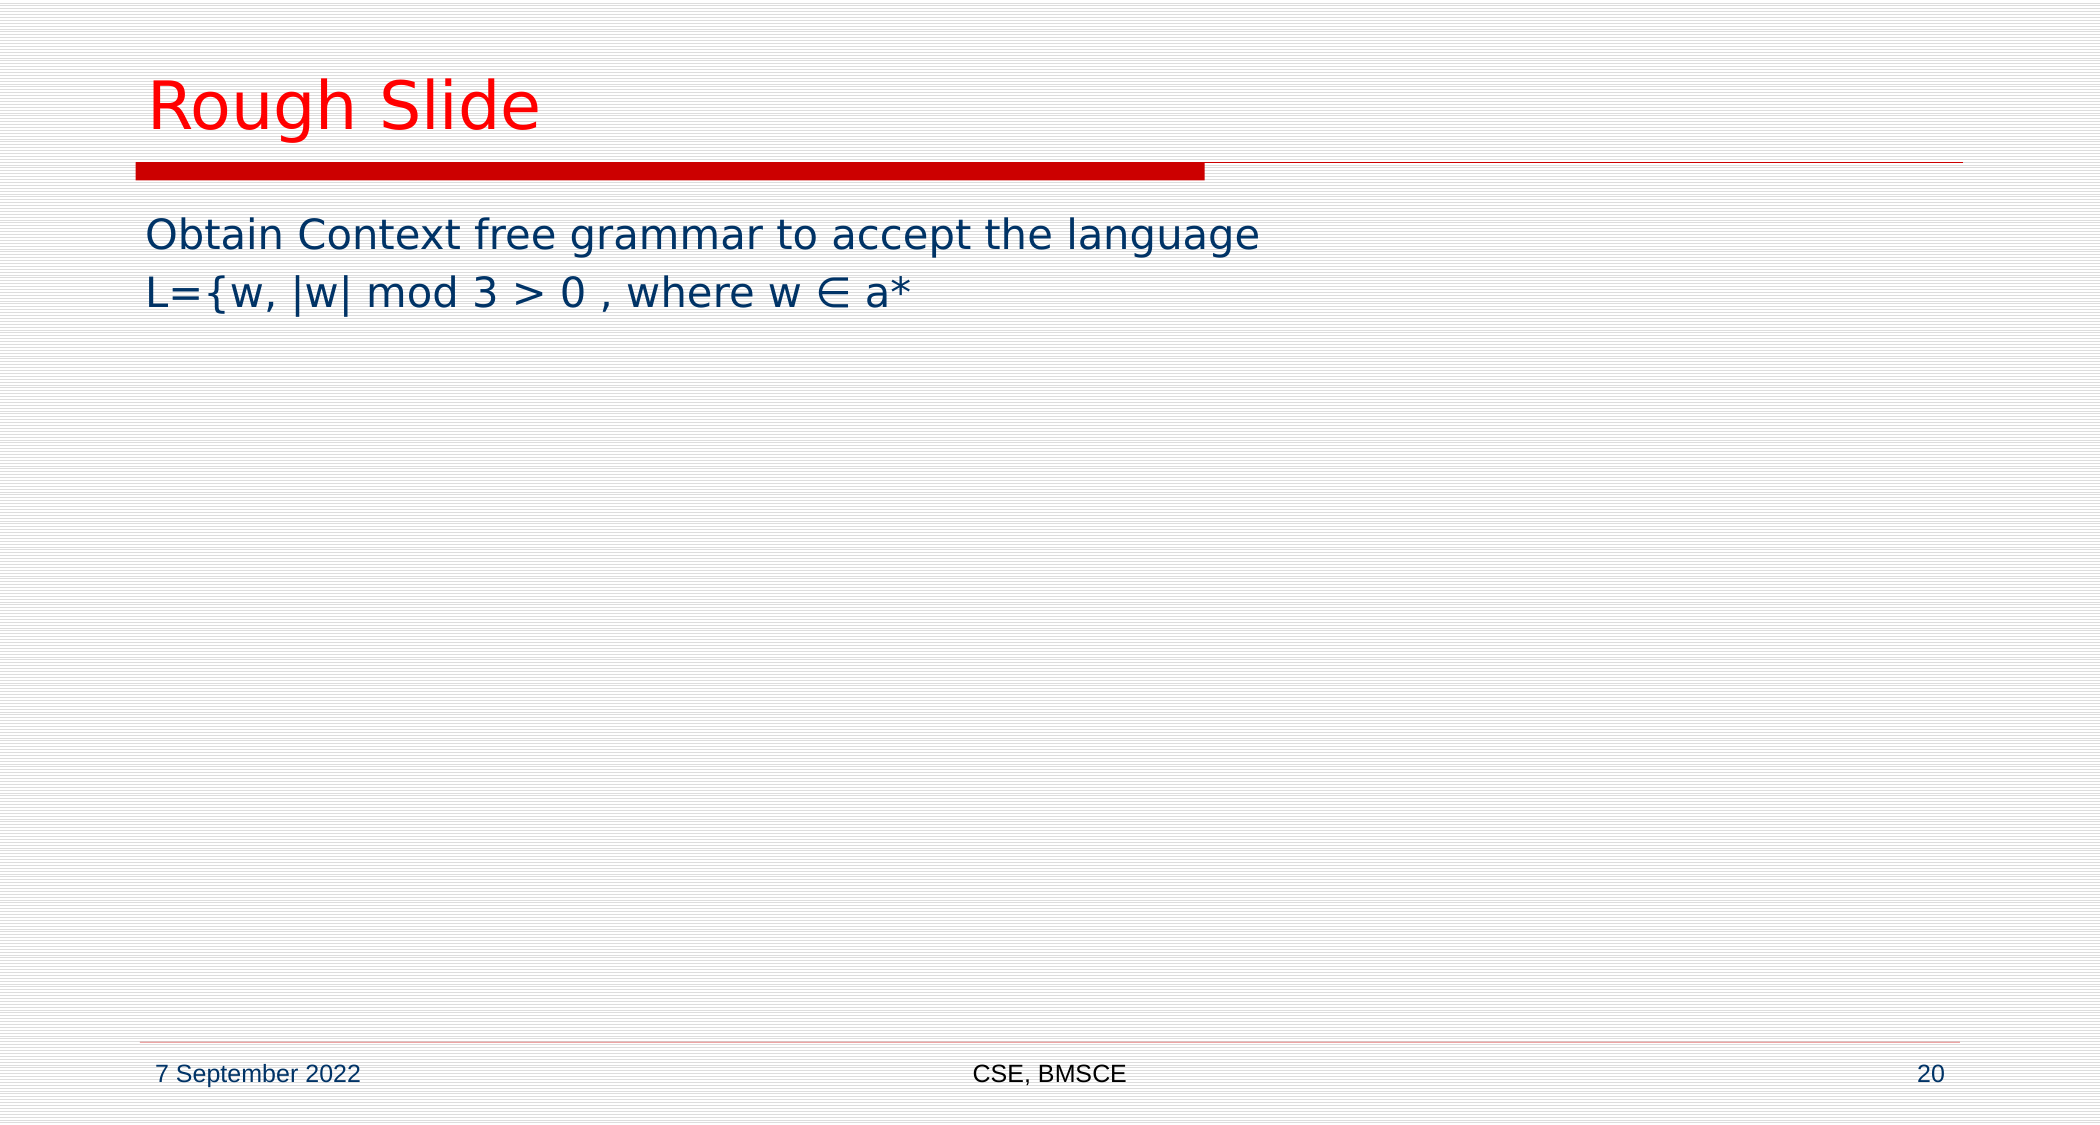

# Rough Slide
Obtain Context free grammar to accept the language
L={w, |w| mod 3 > 0 , where w ∈ a*

CSE, BMSCE
20
7 September 2022